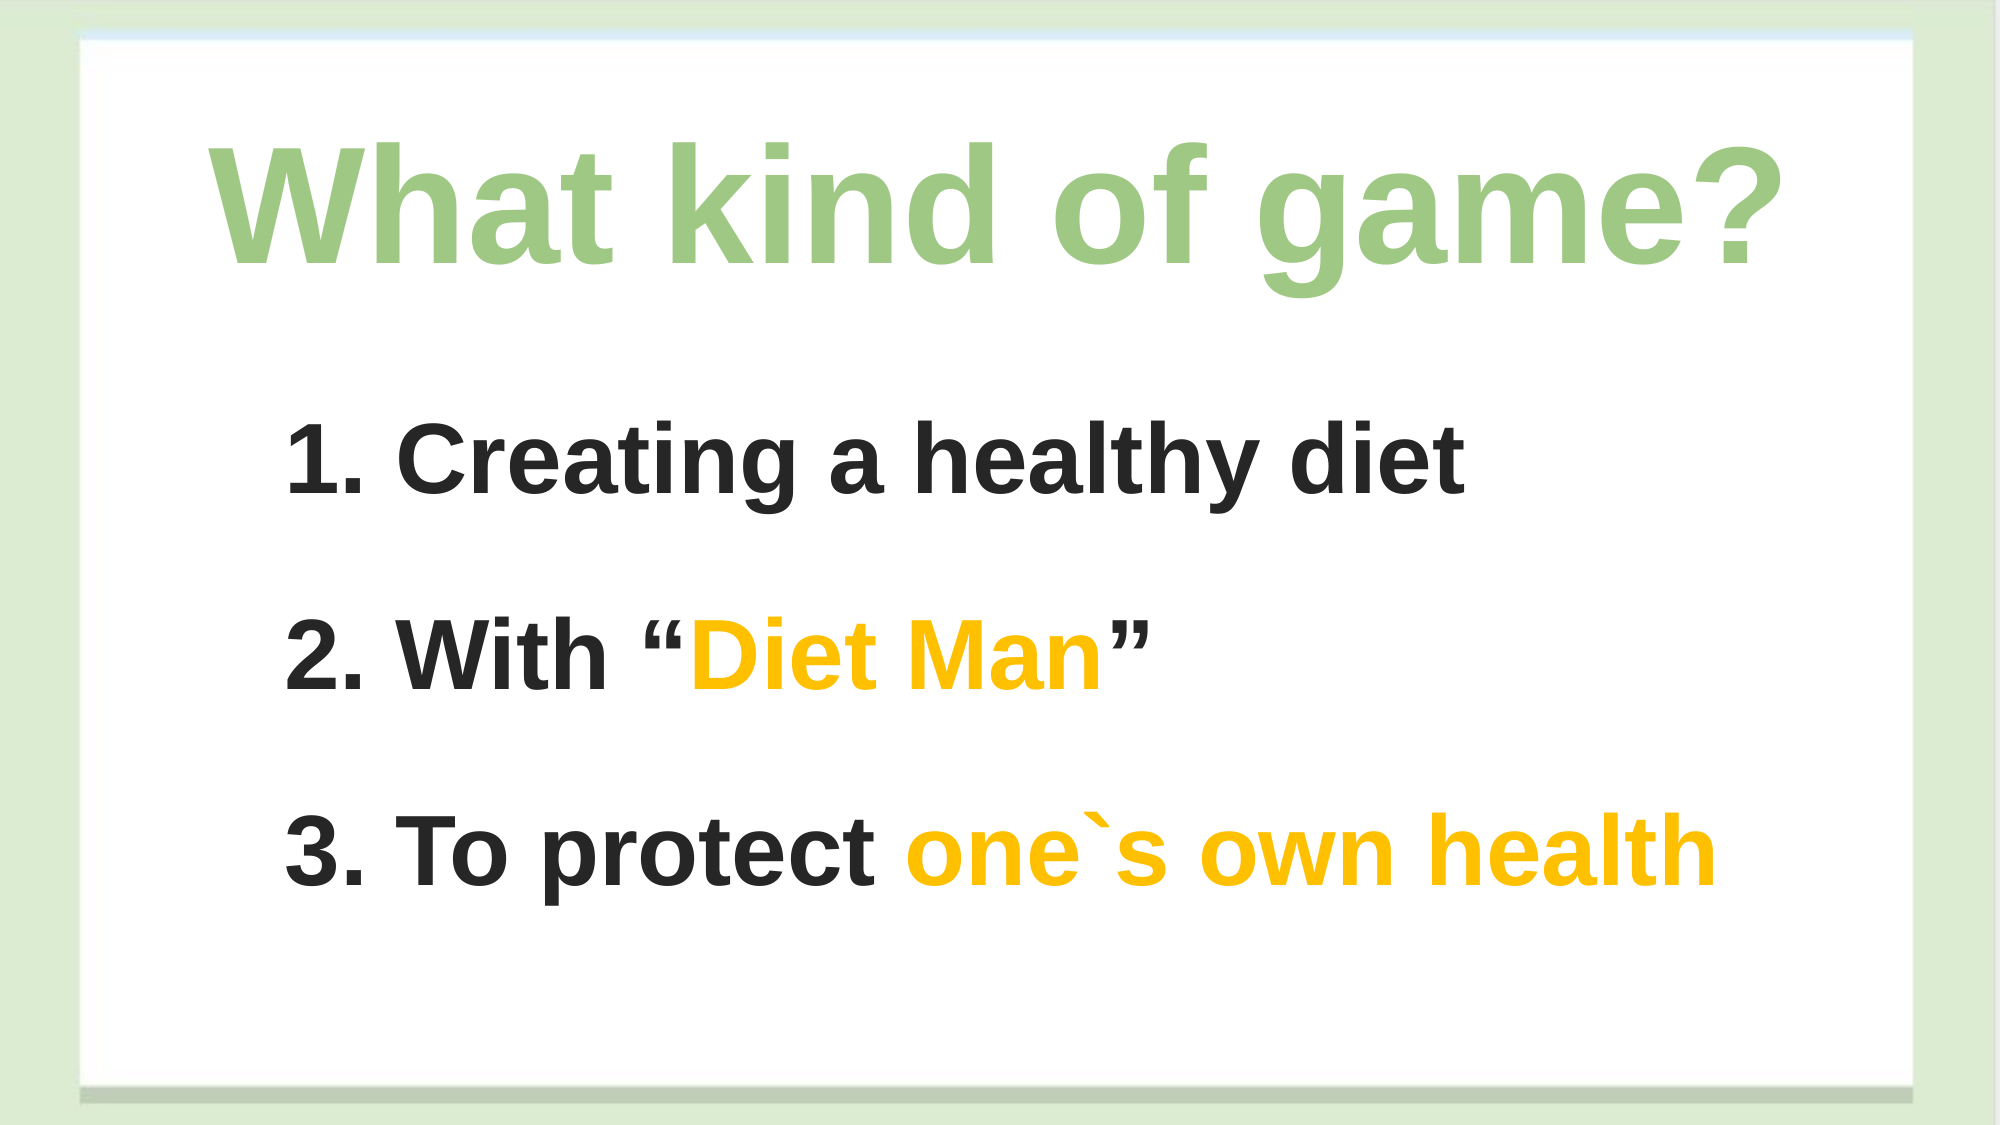

What kind of game?
1. Creating a healthy diet
2. With “Diet Man”
3. To protect one`s own health